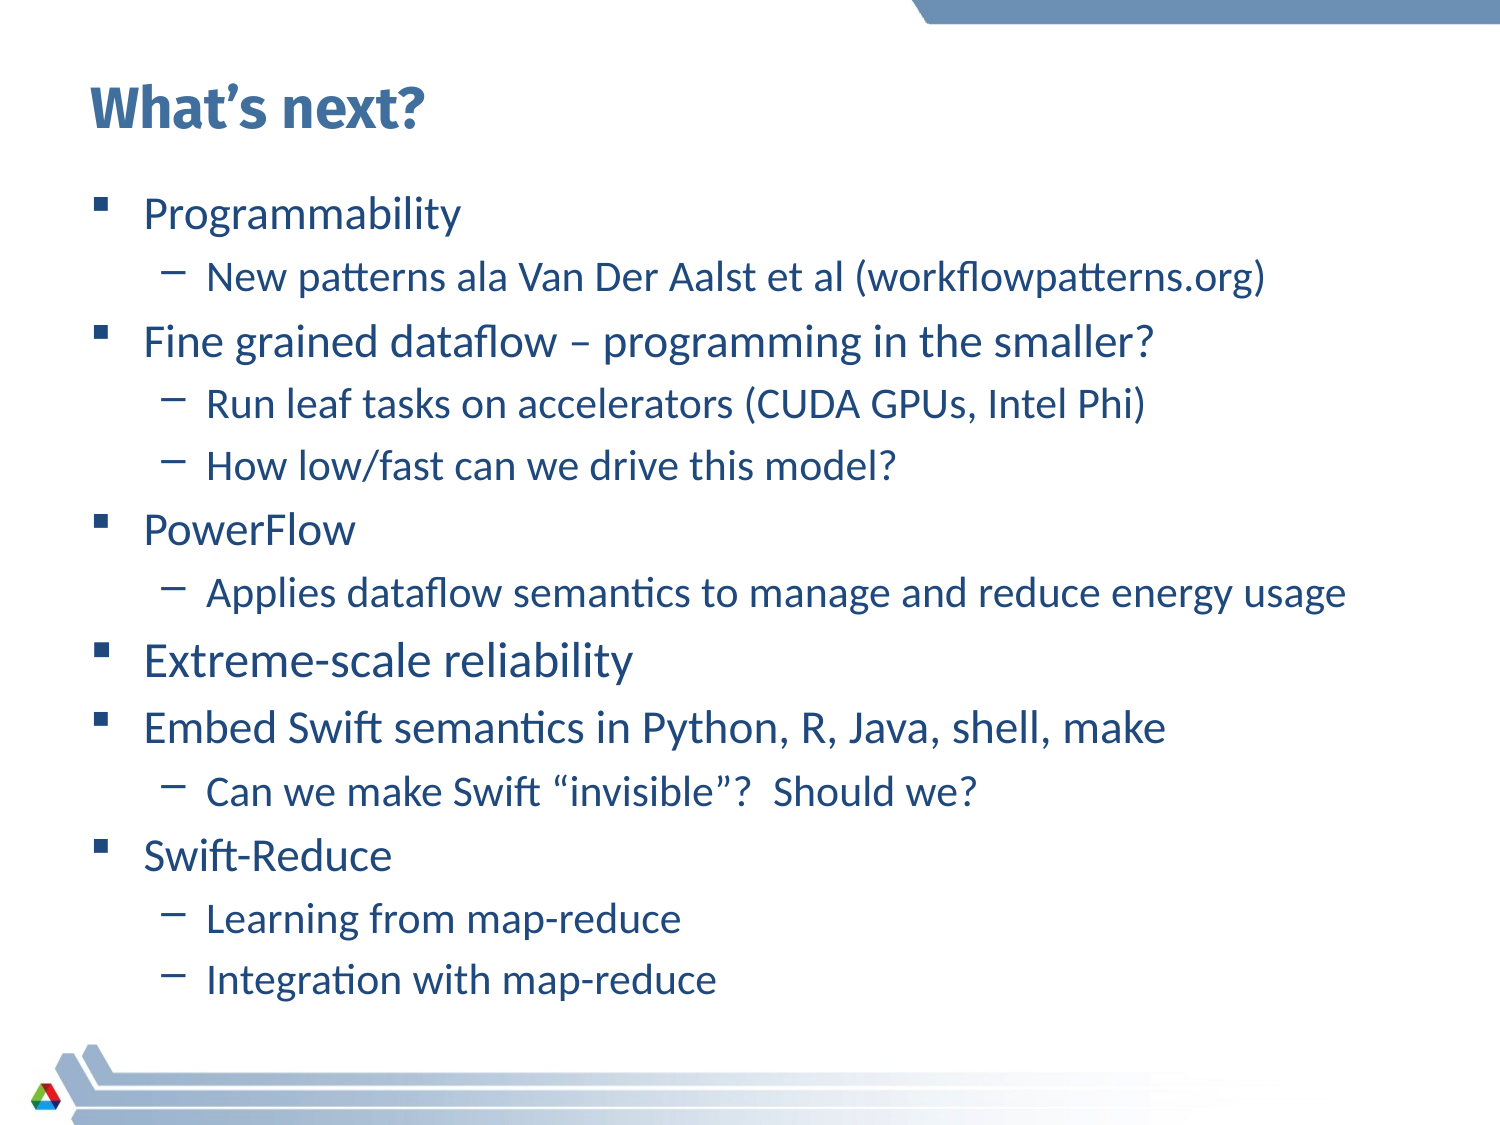

# What’s next?
Programmability
New patterns ala Van Der Aalst et al (workflowpatterns.org)
Fine grained dataflow – programming in the smaller?
Run leaf tasks on accelerators (CUDA GPUs, Intel Phi)
How low/fast can we drive this model?
PowerFlow
Applies dataflow semantics to manage and reduce energy usage
Extreme-scale reliability
Embed Swift semantics in Python, R, Java, shell, make
Can we make Swift “invisible”?  Should we?
Swift-Reduce
Learning from map-reduce
Integration with map-reduce